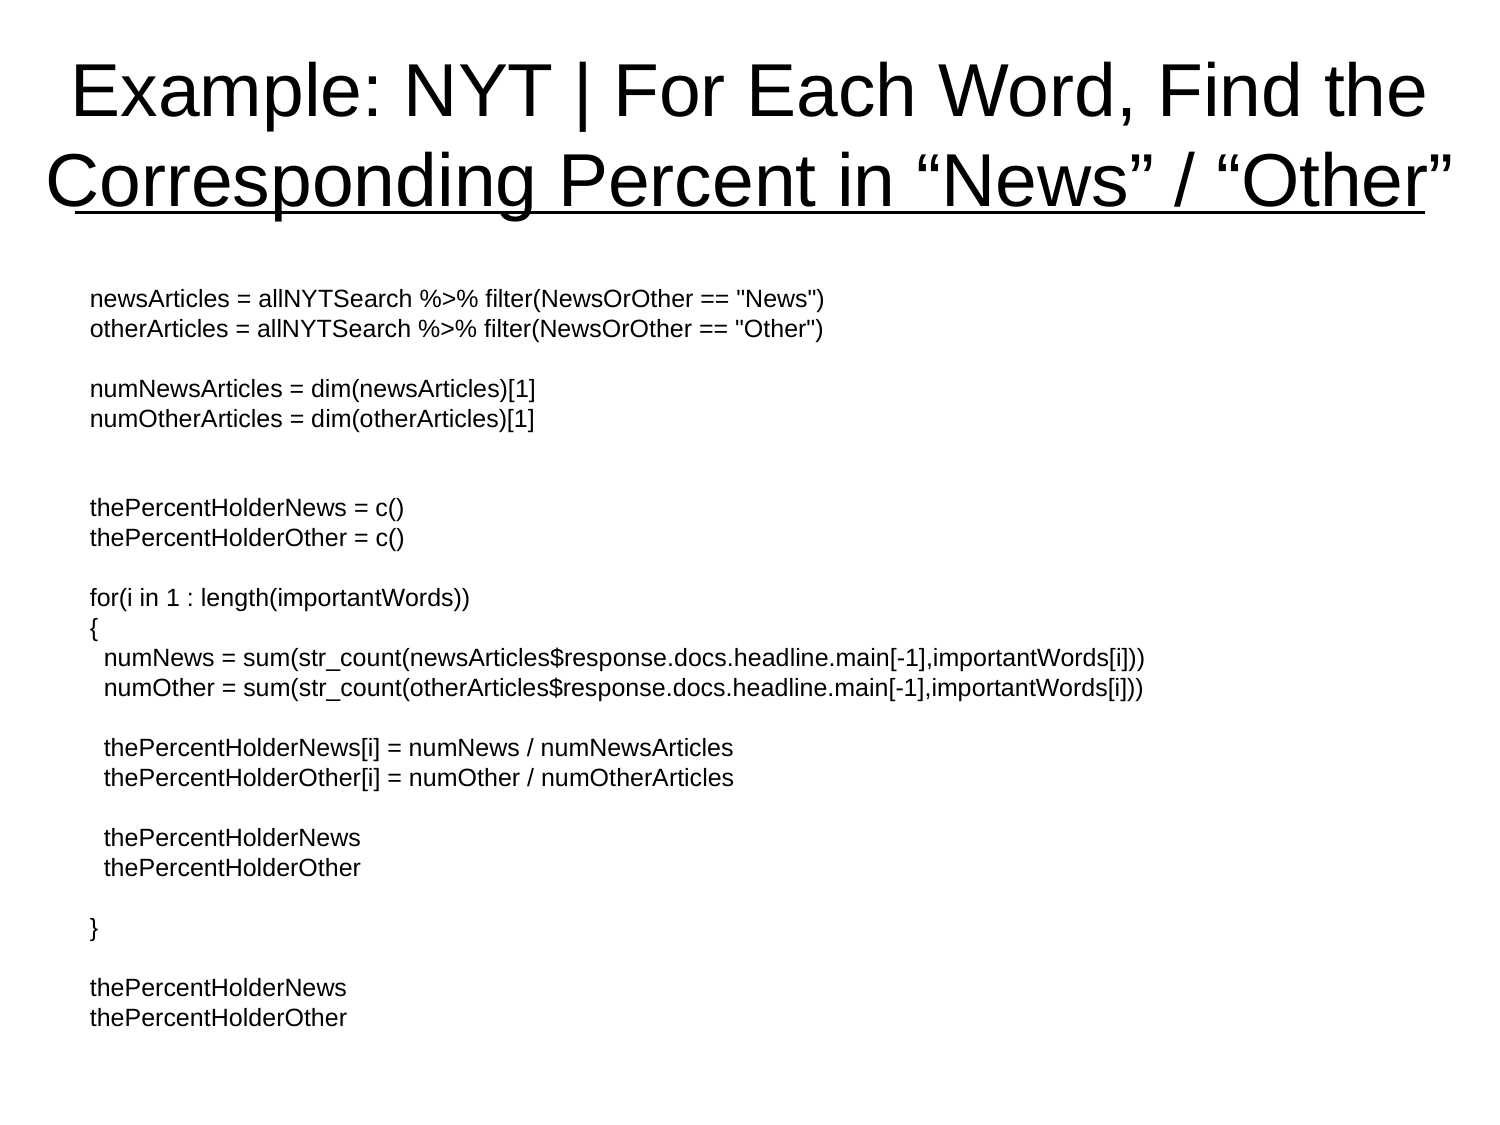

# Example: NYT | For Each Word, Find the Corresponding Percent in “News” / “Other”
newsArticles = allNYTSearch %>% filter(NewsOrOther == "News")
otherArticles = allNYTSearch %>% filter(NewsOrOther == "Other")

numNewsArticles = dim(newsArticles)[1]
numOtherArticles = dim(otherArticles)[1]

thePercentHolderNews = c()
thePercentHolderOther = c()

for(i in 1 : length(importantWords))
{
  numNews = sum(str_count(newsArticles$response.docs.headline.main[-1],importantWords[i]))
  numOther = sum(str_count(otherArticles$response.docs.headline.main[-1],importantWords[i]))

  thePercentHolderNews[i] = numNews / numNewsArticles
  thePercentHolderOther[i] = numOther / numOtherArticles

  thePercentHolderNews
  thePercentHolderOther

}

thePercentHolderNews
thePercentHolderOther